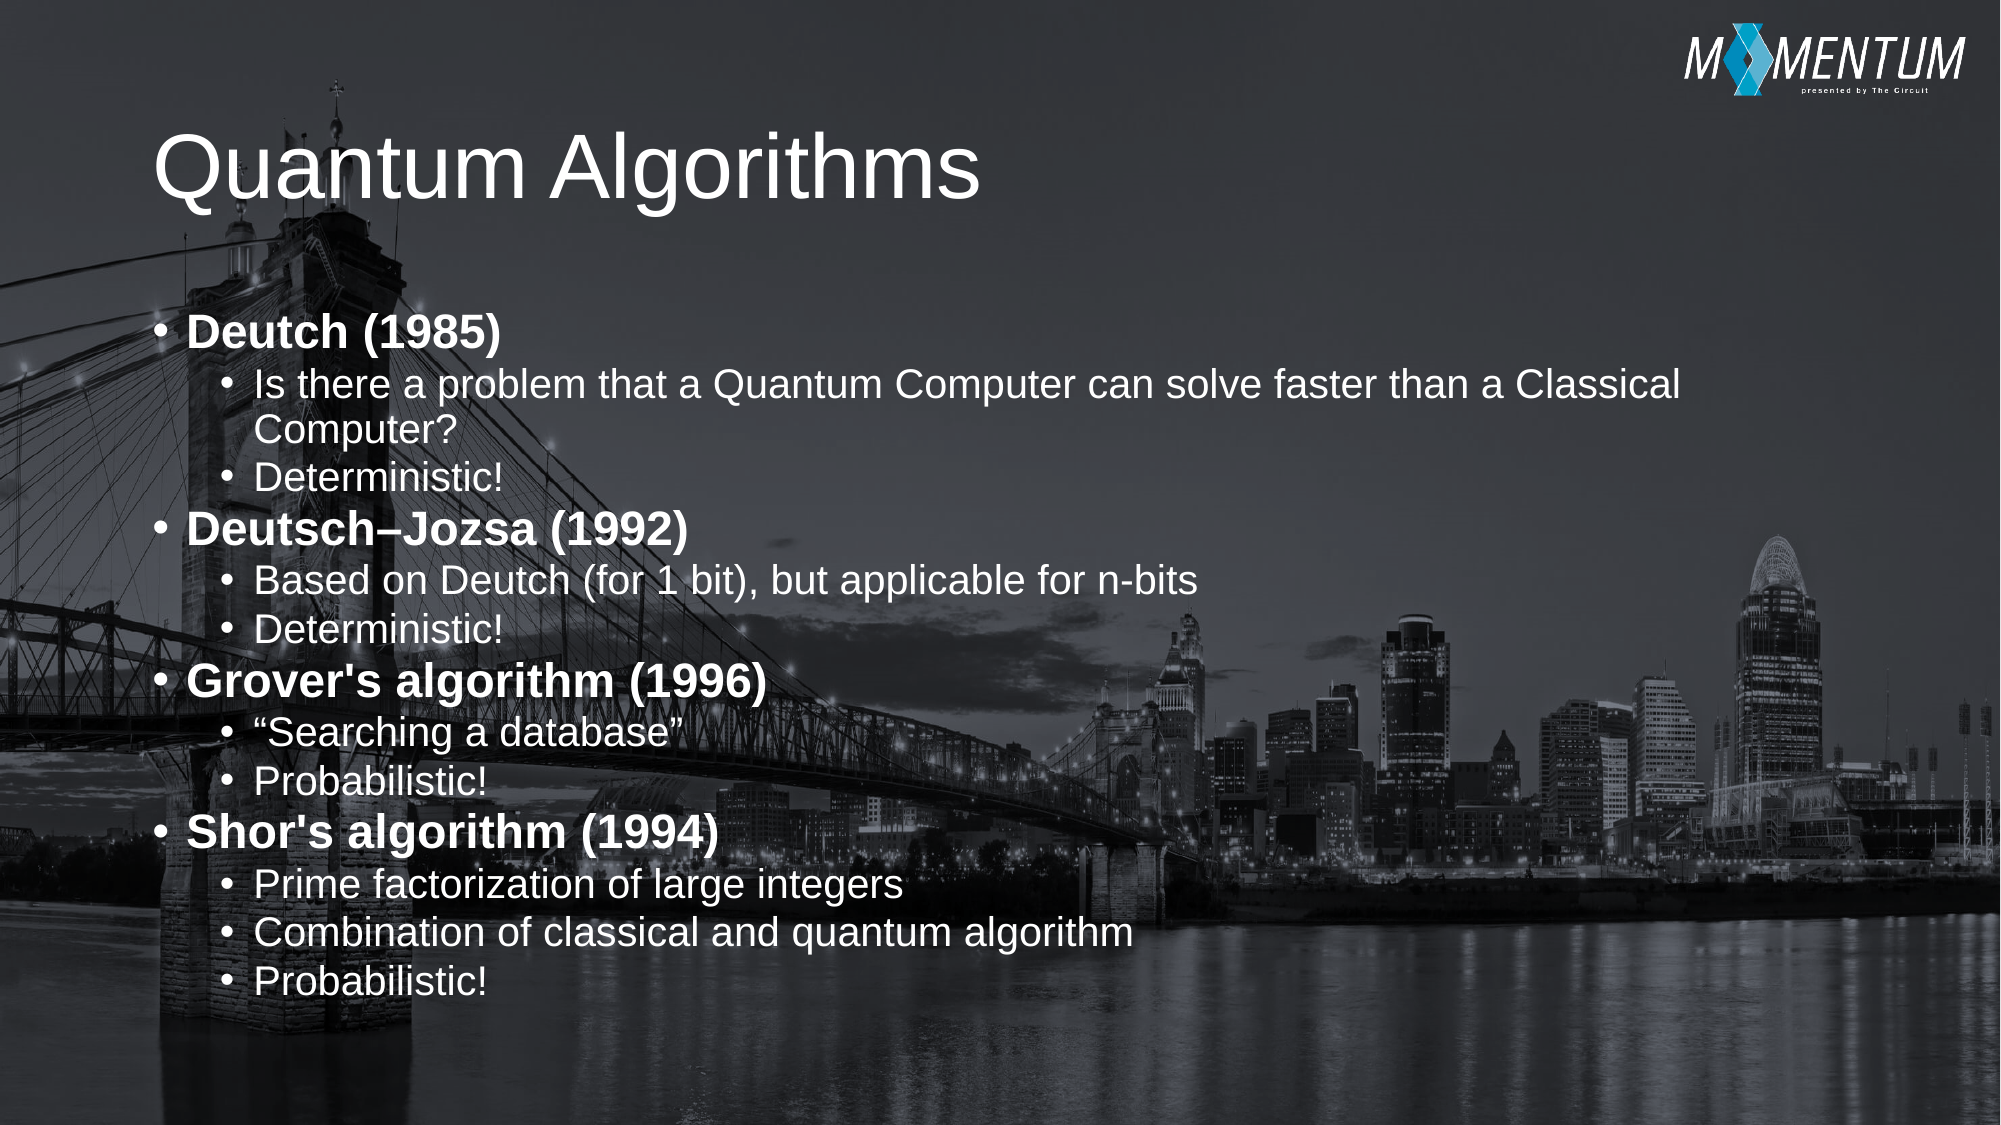

# Quantum Algorithms
Deutch (1985)
Is there a problem that a Quantum Computer can solve faster than a Classical Computer?
Deterministic!
Deutsch–Jozsa (1992)
Based on Deutch (for 1 bit), but applicable for n-bits
Deterministic!
Grover's algorithm (1996)
“Searching a database”
Probabilistic!
Shor's algorithm (1994)
Prime factorization of large integers
Combination of classical and quantum algorithm
Probabilistic!